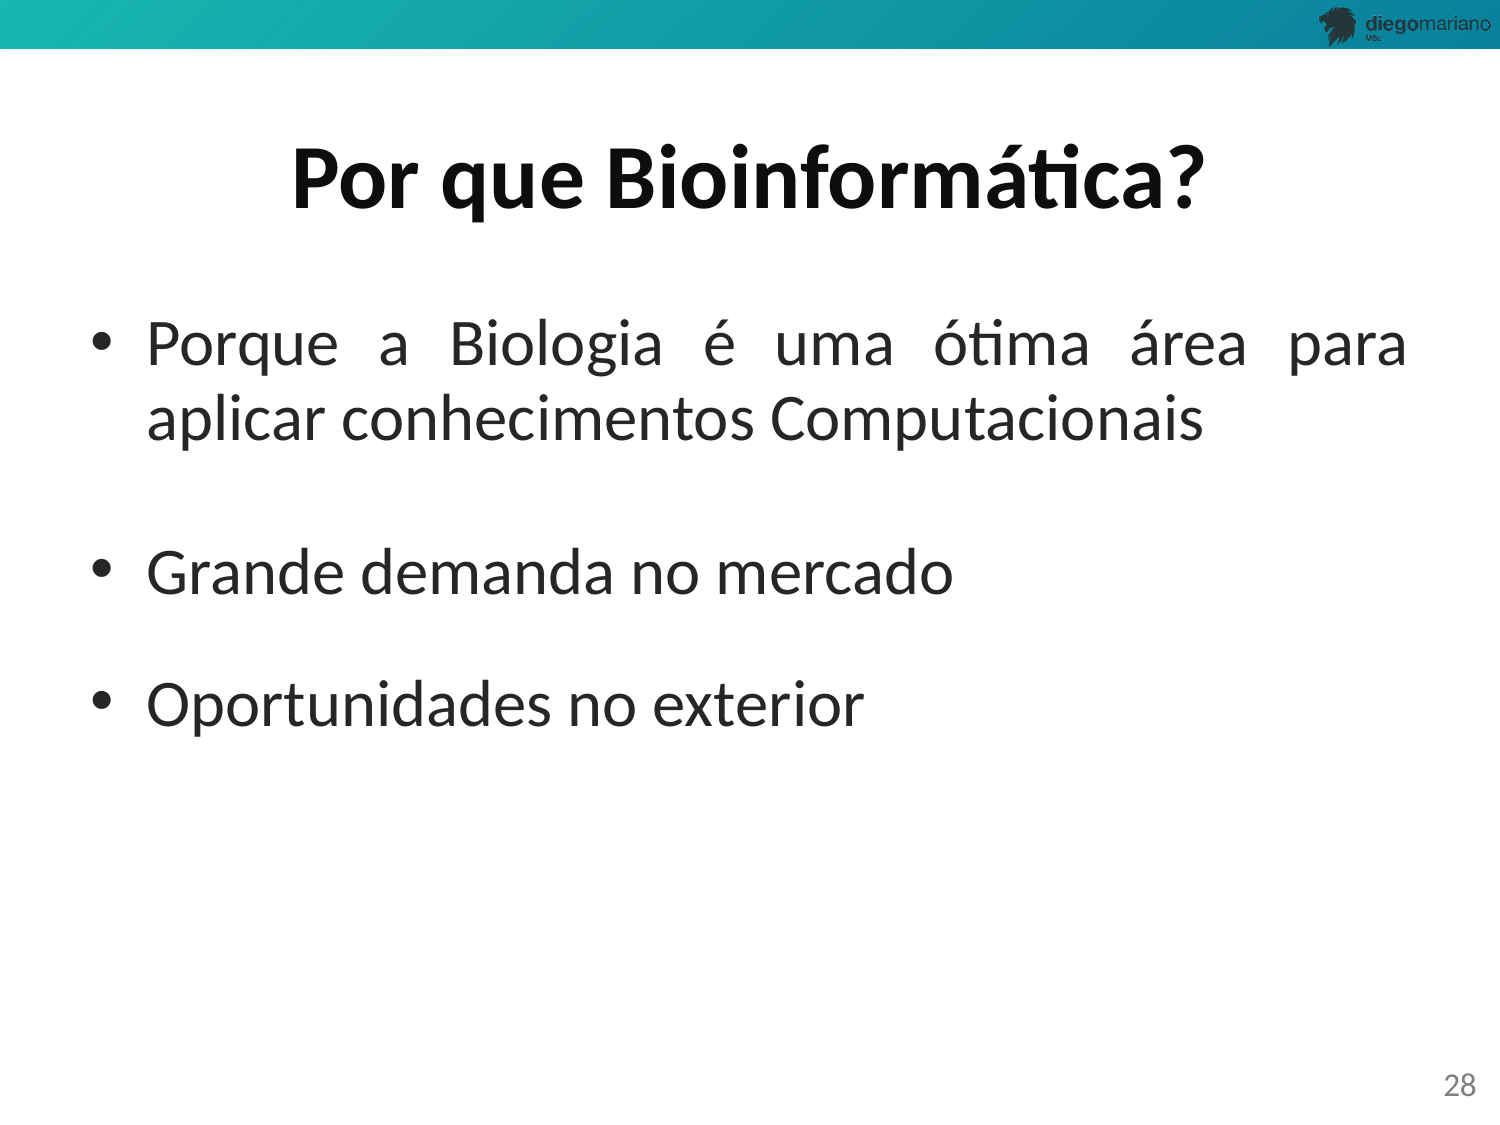

# Por que Bioinformática?
Porque a Biologia é uma ótima área para aplicar conhecimentos Computacionais
Grande demanda no mercado
Oportunidades no exterior
28